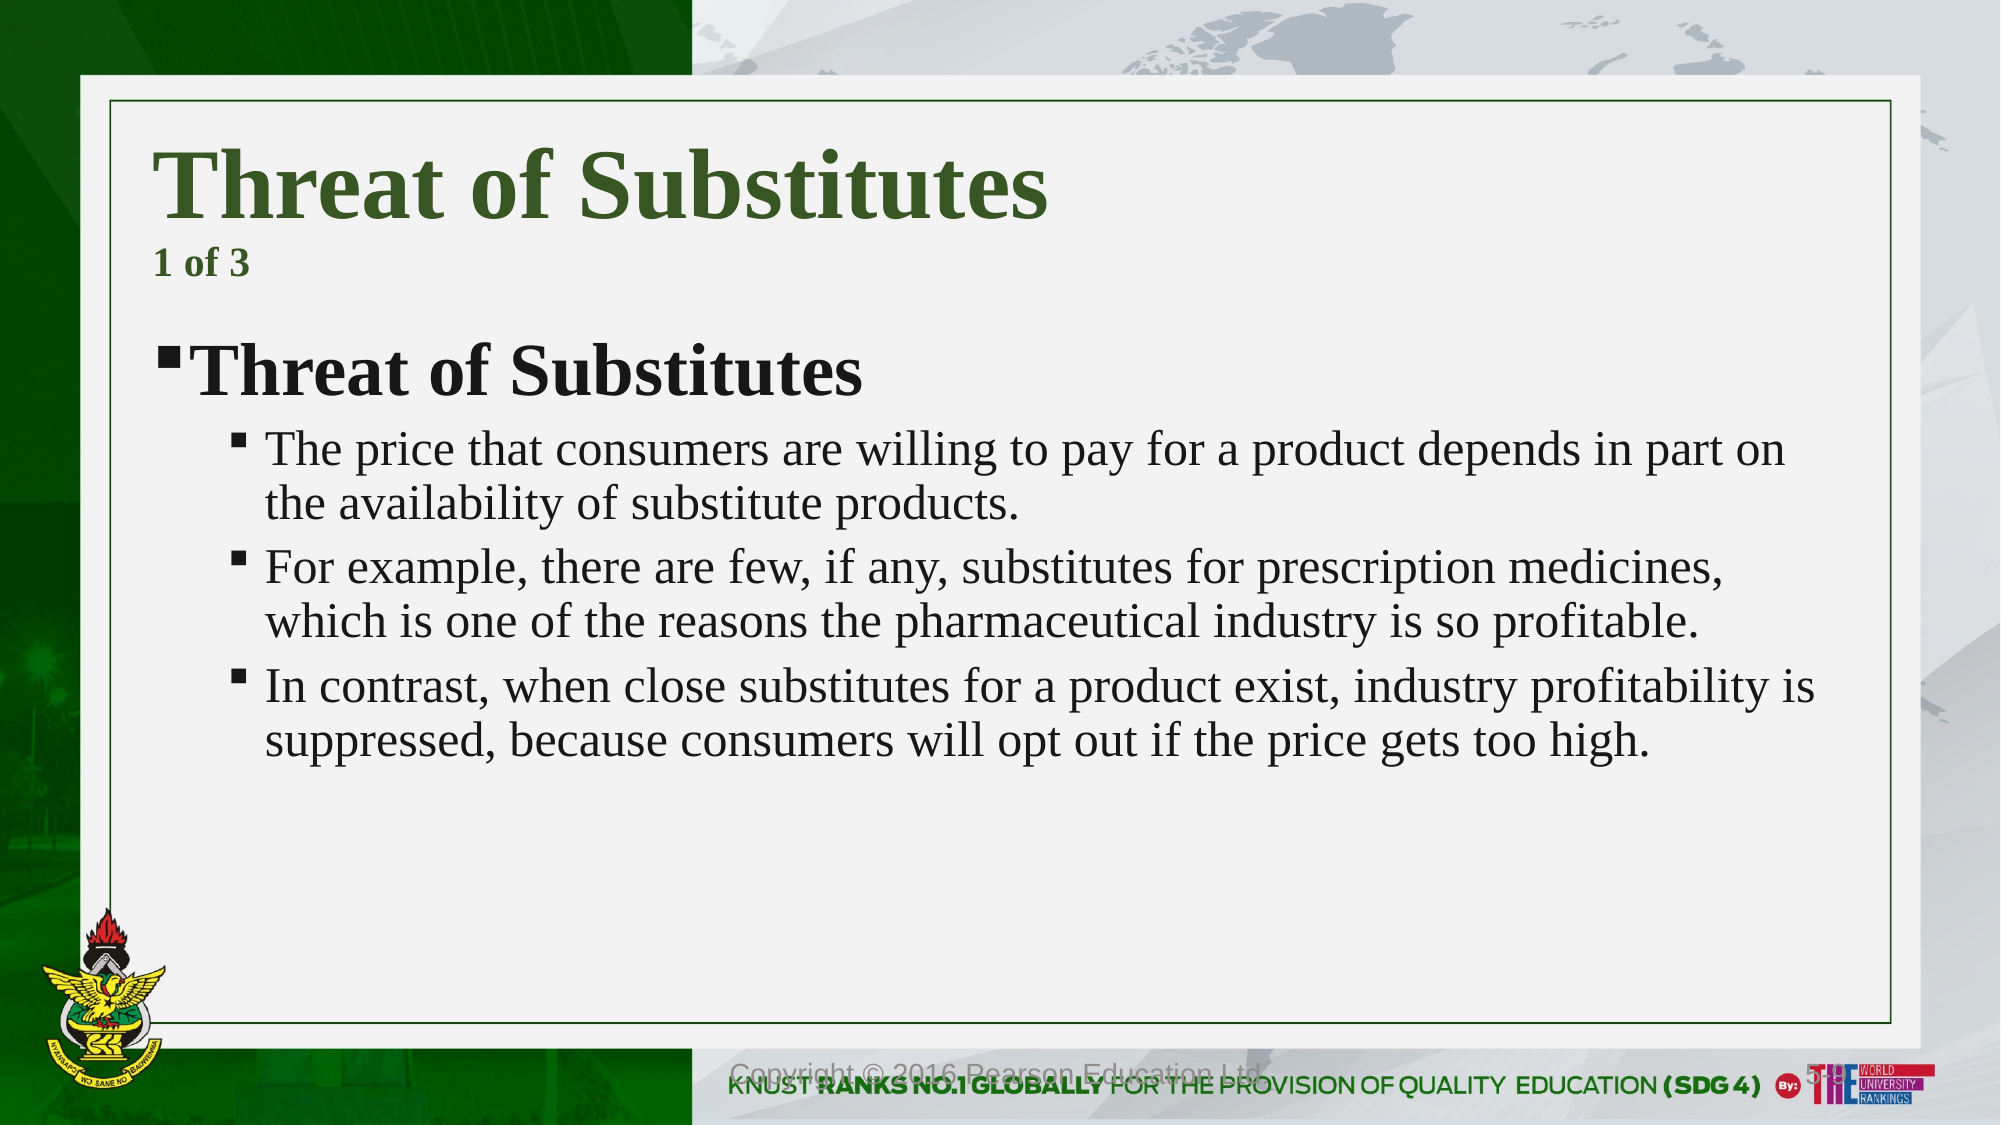

# Threat of Substitutes 1 of 3
Threat of Substitutes
The price that consumers are willing to pay for a product depends in part on the availability of substitute products.
For example, there are few, if any, substitutes for prescription medicines, which is one of the reasons the pharmaceutical industry is so profitable.
In contrast, when close substitutes for a product exist, industry profitability is suppressed, because consumers will opt out if the price gets too high.
Copyright © 2016 Pearson Education Ltd.
5-9